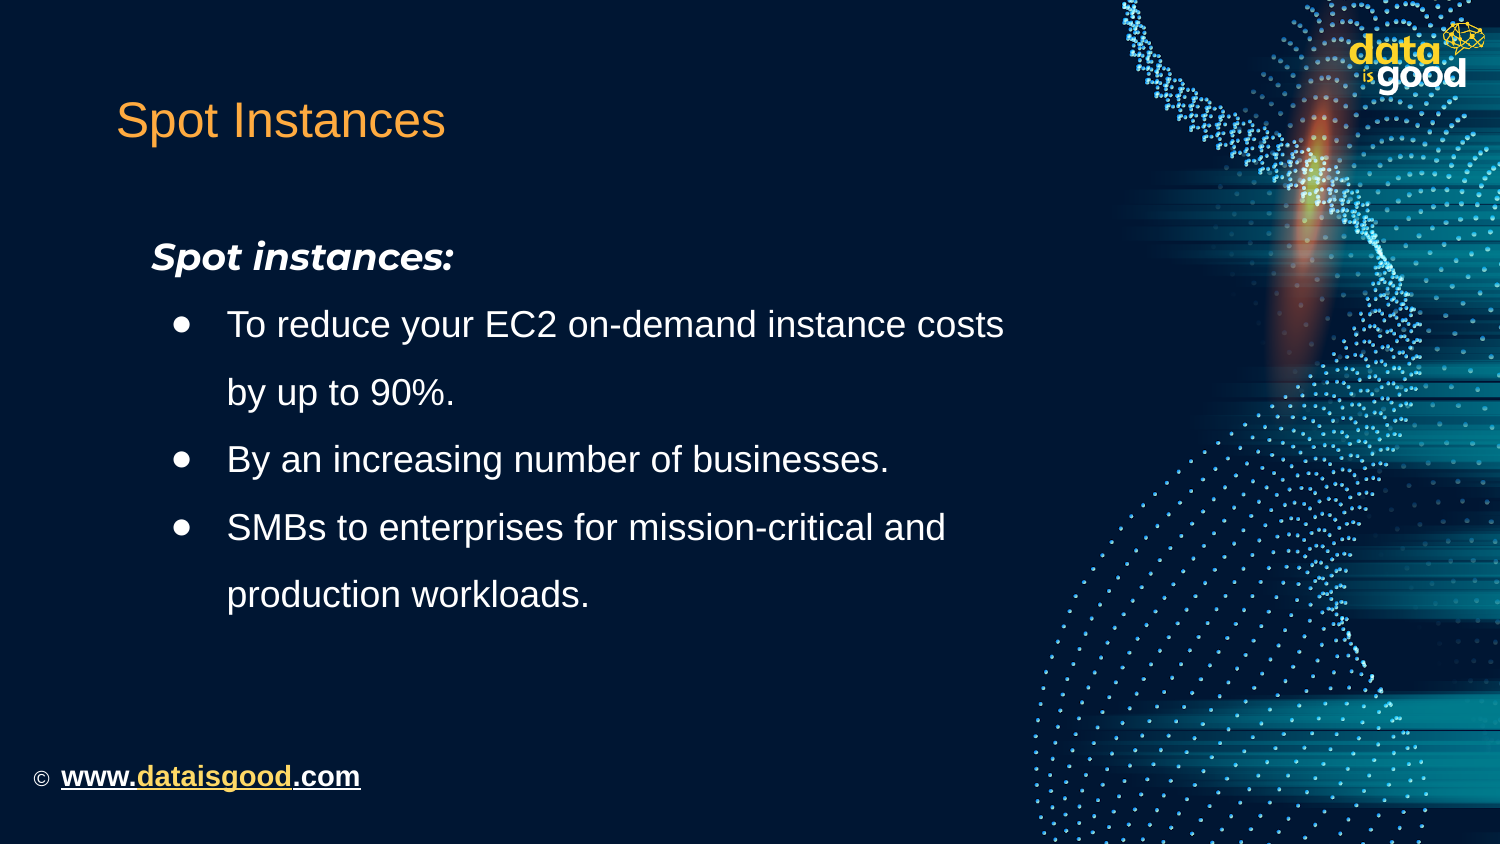

# Spot Instances
Spot instances:
To reduce your EC2 on-demand instance costs by up to 90%.
By an increasing number of businesses.
SMBs to enterprises for mission-critical and production workloads.